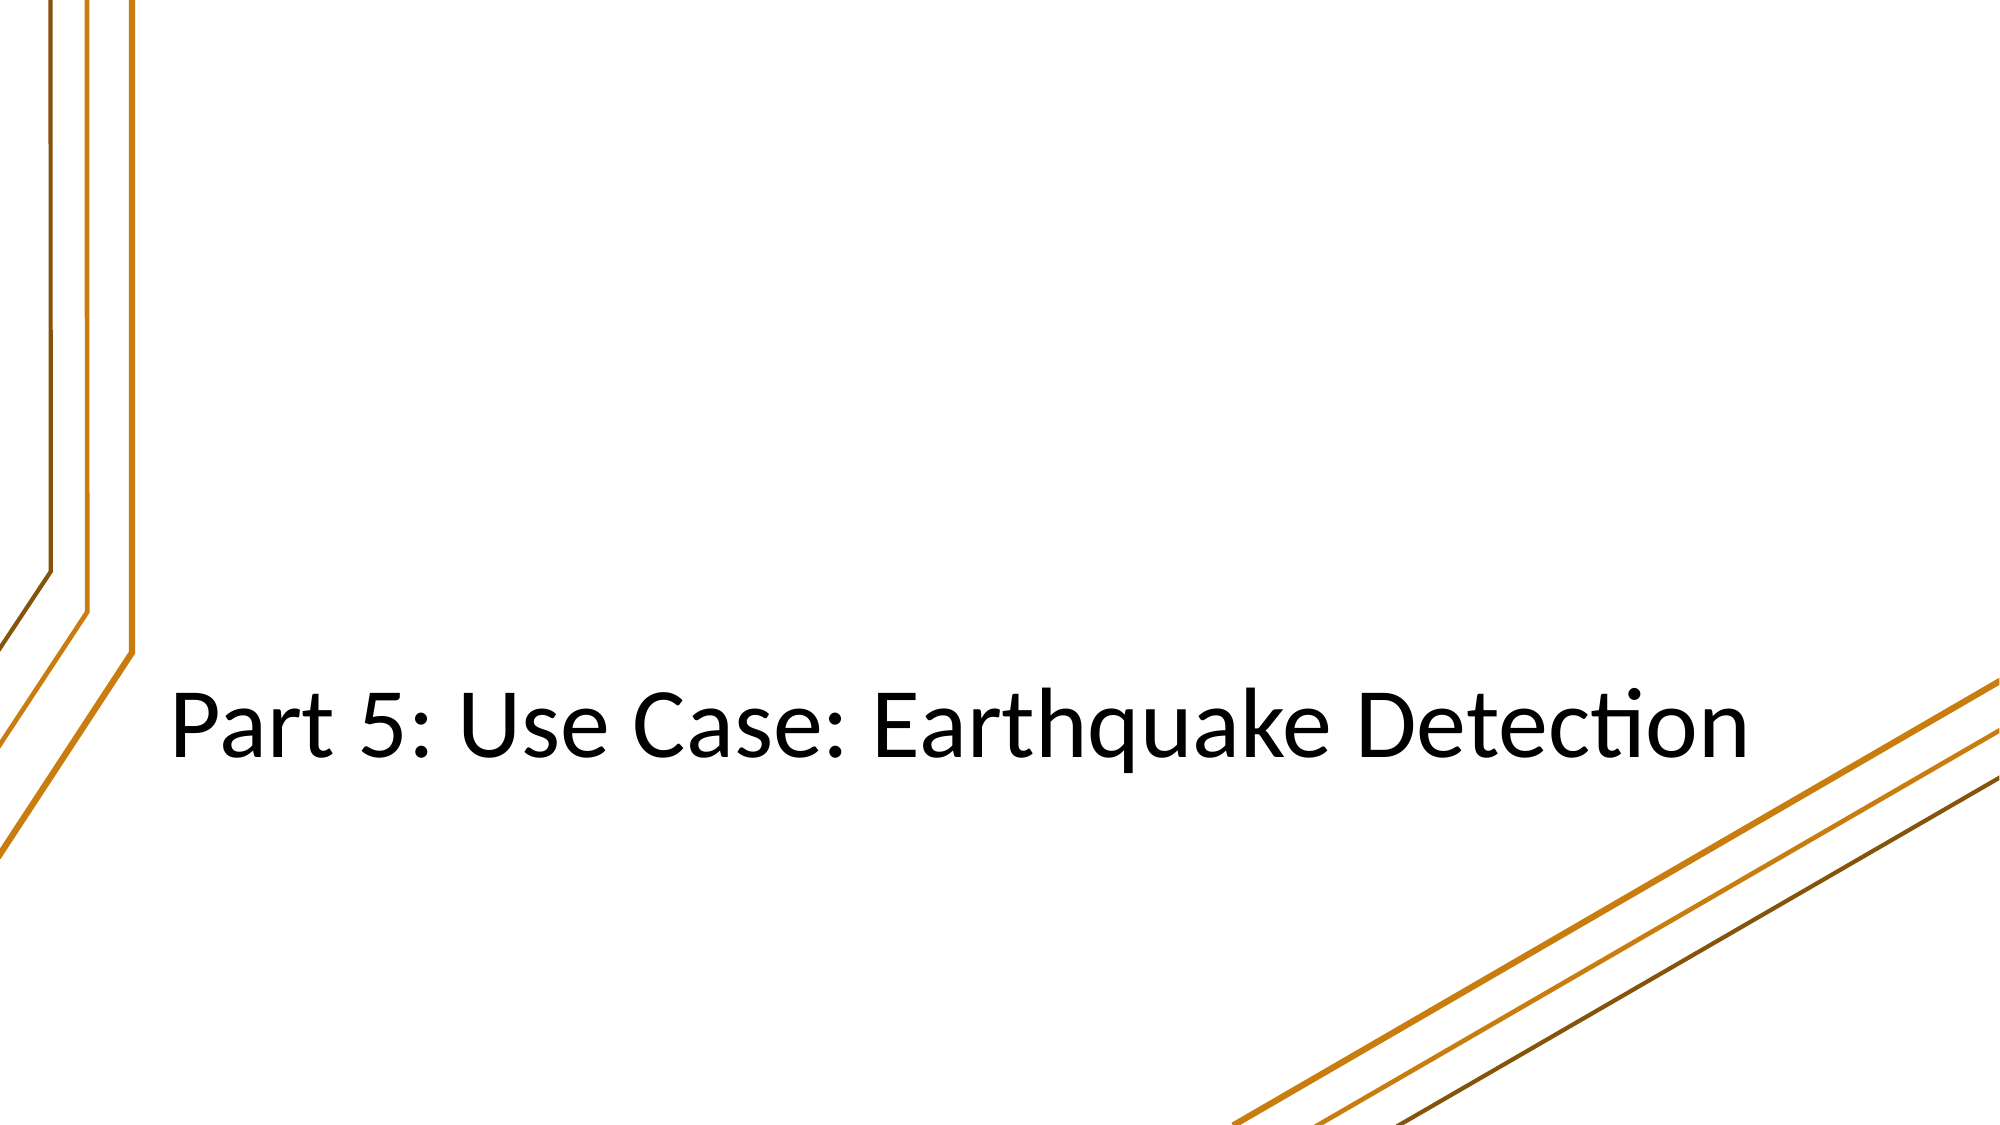

# Part 5: Use Case: Earthquake Detection